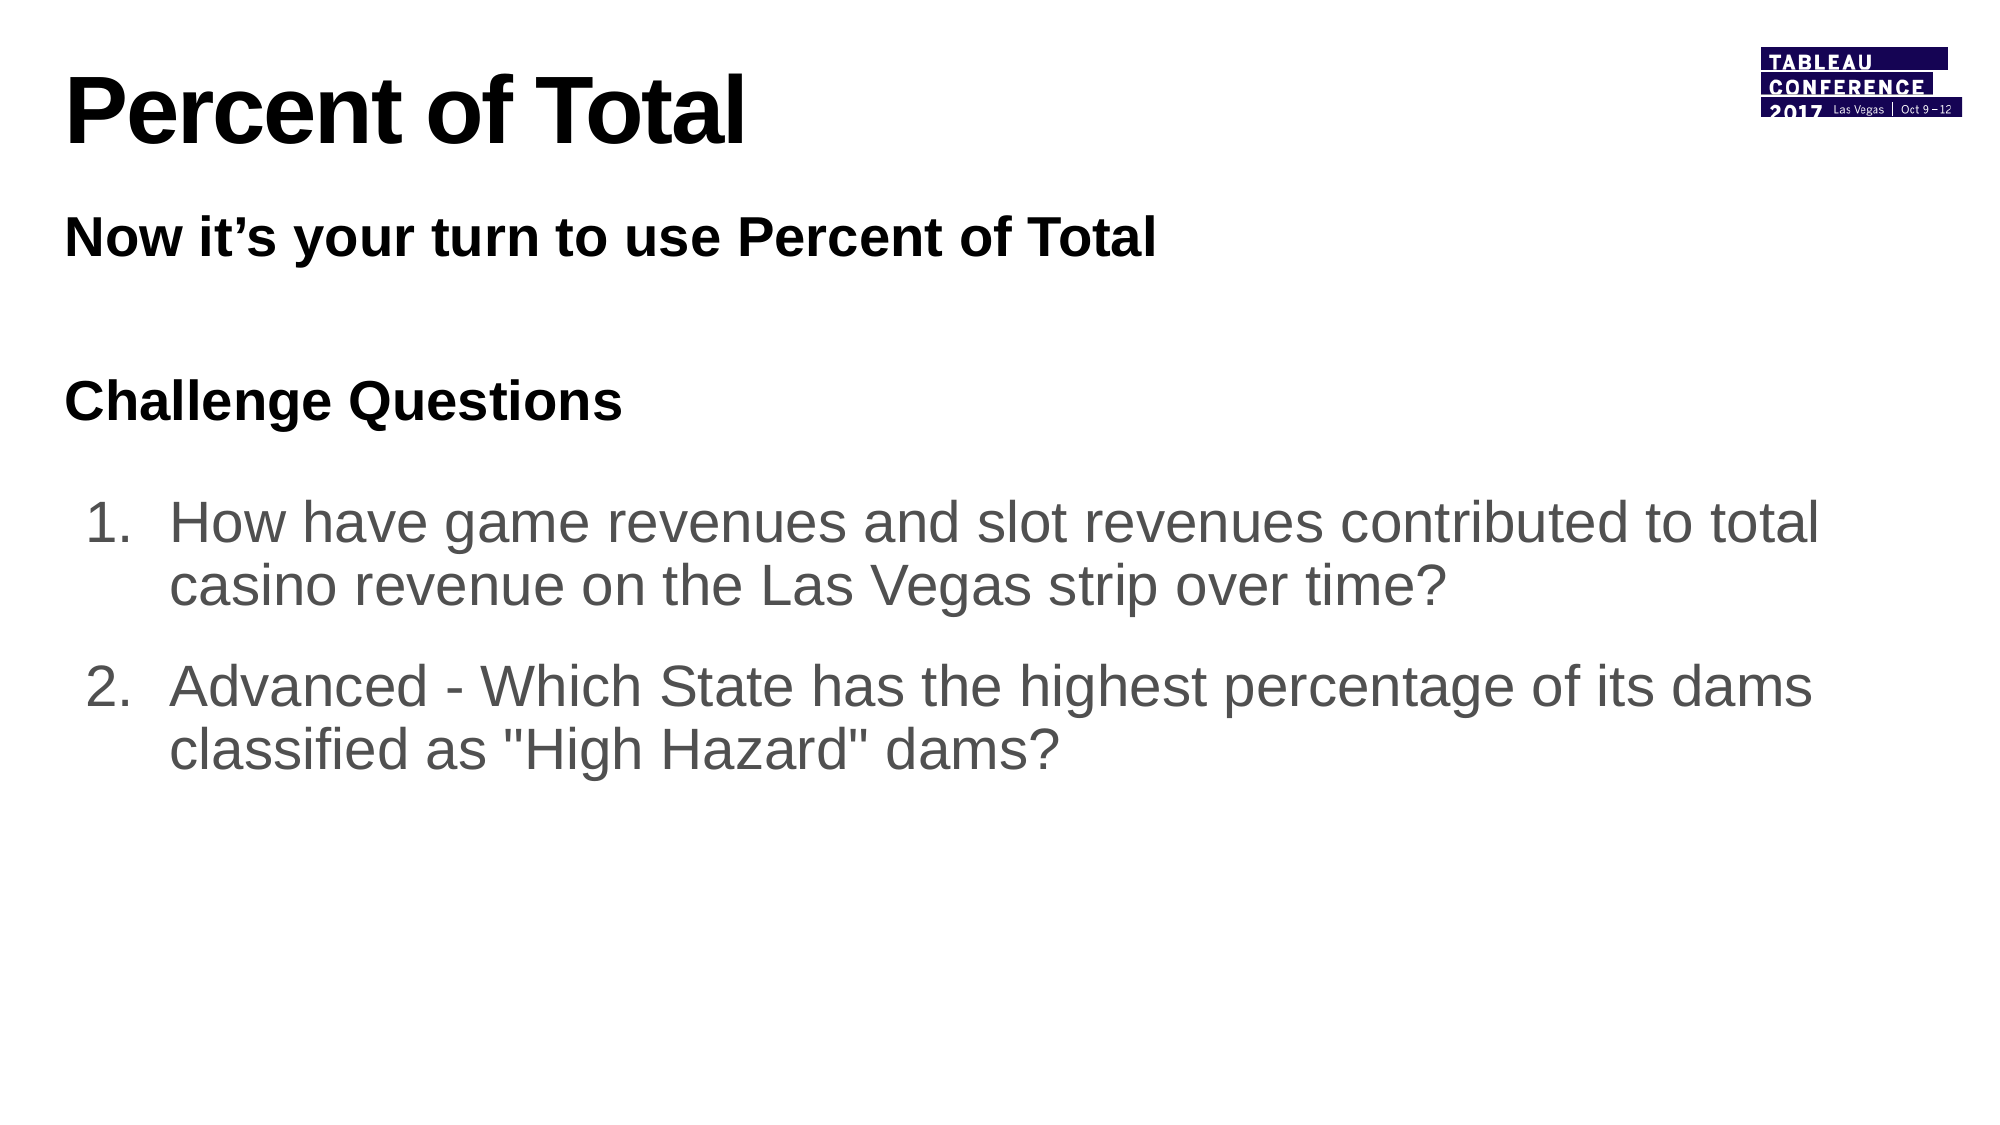

# Percent of Total
Now it’s your turn to use Percent of Total

Challenge Questions
How have game revenues and slot revenues contributed to total casino revenue on the Las Vegas strip over time?
Advanced - Which State has the highest percentage of its dams classified as "High Hazard" dams?